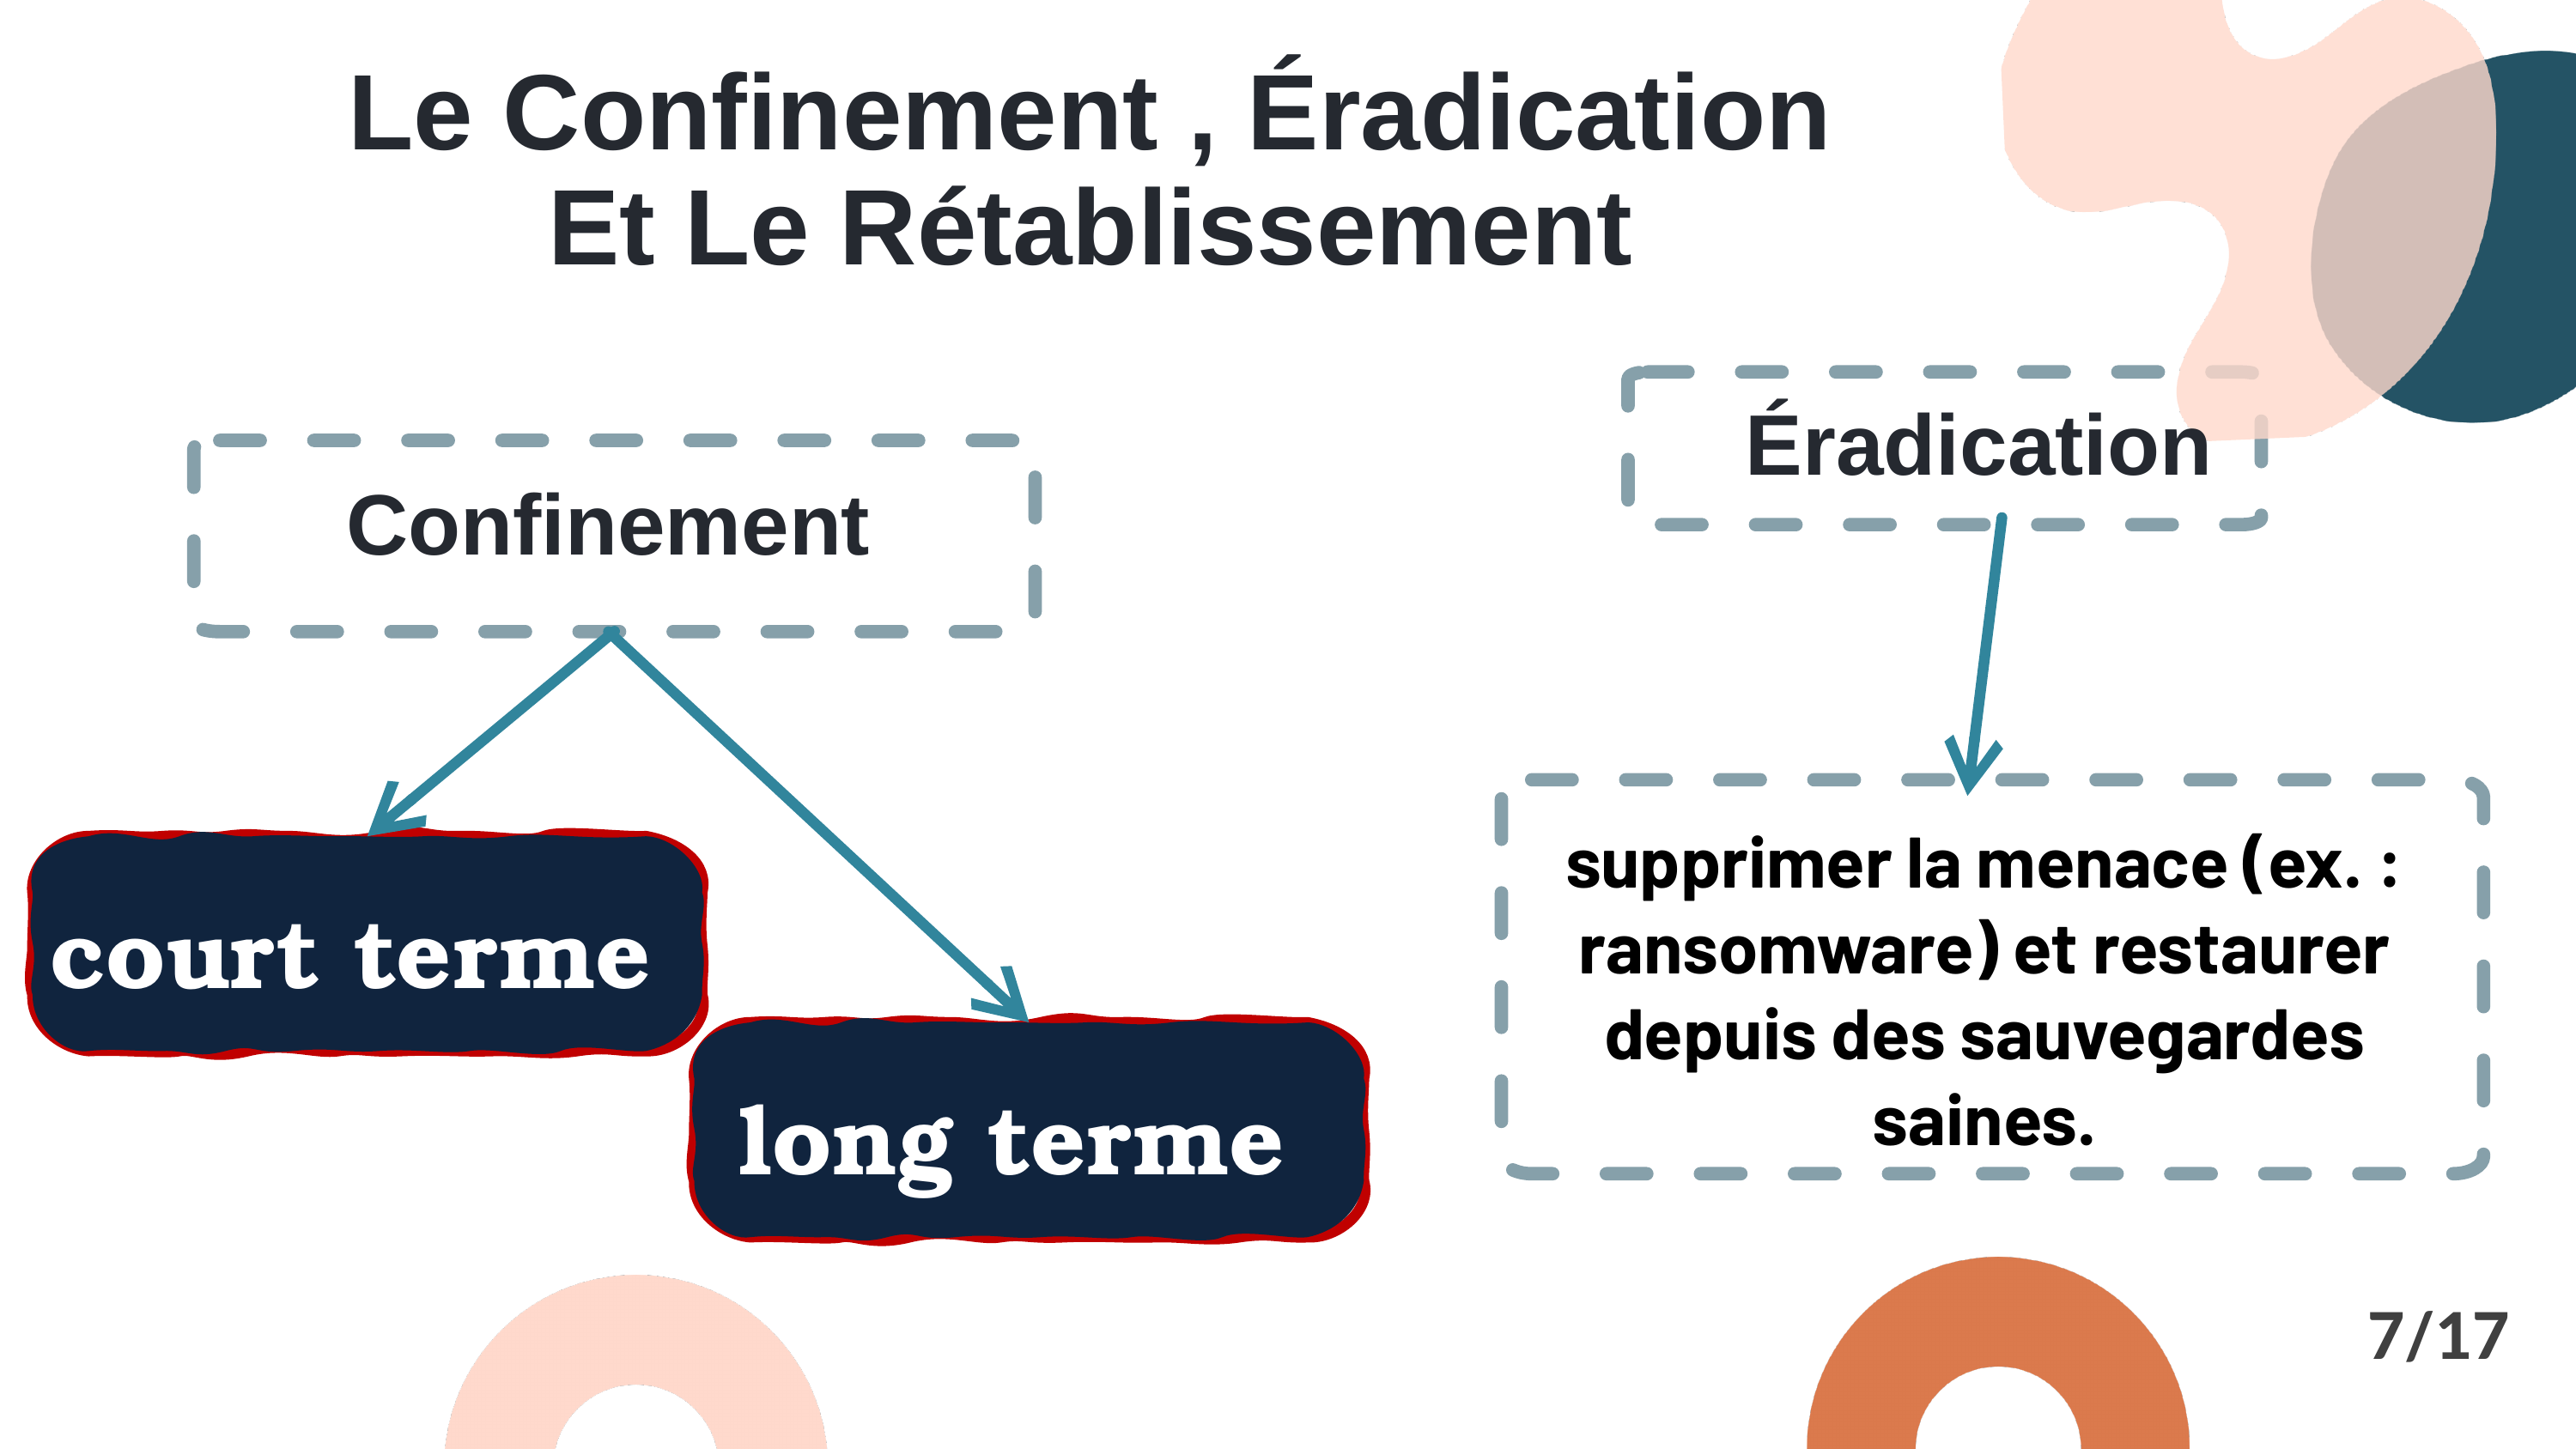

Le Confinement , Éradication
Et Le Rétablissement

Éradication
Confinement

supprimer la menace (ex. : ransomware) et restaurer depuis des sauvegardes saines.
court terme
long terme
7/17